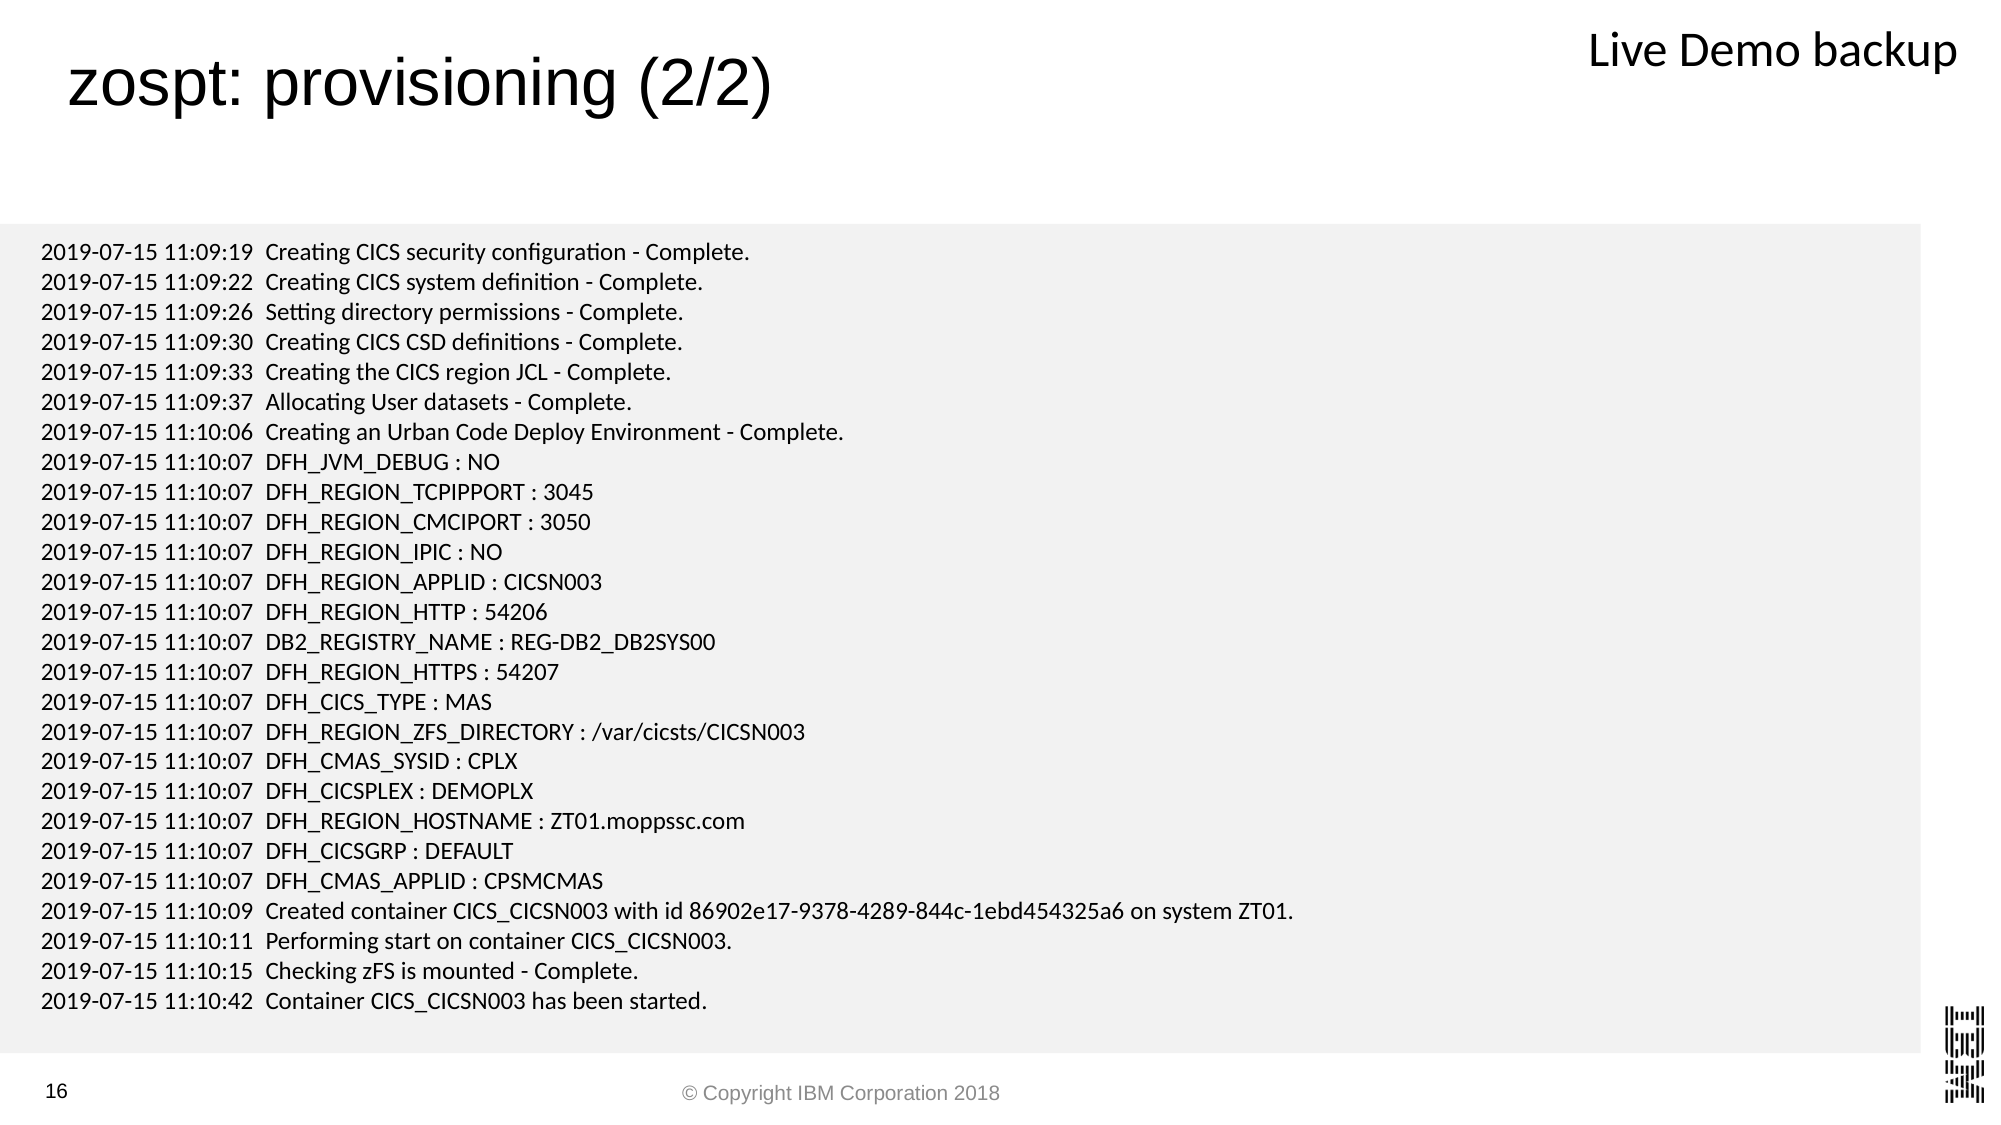

Live Demo backup
# zospt: provisioning (2/2)
2019-07-15 11:09:19  Creating CICS security configuration - Complete.
2019-07-15 11:09:22  Creating CICS system definition - Complete.
2019-07-15 11:09:26  Setting directory permissions - Complete.
2019-07-15 11:09:30  Creating CICS CSD definitions - Complete.
2019-07-15 11:09:33  Creating the CICS region JCL - Complete.
2019-07-15 11:09:37  Allocating User datasets - Complete.
2019-07-15 11:10:06  Creating an Urban Code Deploy Environment - Complete.
2019-07-15 11:10:07  DFH_JVM_DEBUG : NO
2019-07-15 11:10:07  DFH_REGION_TCPIPPORT : 3045
2019-07-15 11:10:07  DFH_REGION_CMCIPORT : 3050
2019-07-15 11:10:07  DFH_REGION_IPIC : NO
2019-07-15 11:10:07  DFH_REGION_APPLID : CICSN003
2019-07-15 11:10:07  DFH_REGION_HTTP : 54206
2019-07-15 11:10:07  DB2_REGISTRY_NAME : REG-DB2_DB2SYS00
2019-07-15 11:10:07  DFH_REGION_HTTPS : 54207
2019-07-15 11:10:07  DFH_CICS_TYPE : MAS
2019-07-15 11:10:07  DFH_REGION_ZFS_DIRECTORY : /var/cicsts/CICSN003
2019-07-15 11:10:07  DFH_CMAS_SYSID : CPLX
2019-07-15 11:10:07  DFH_CICSPLEX : DEMOPLX
2019-07-15 11:10:07  DFH_REGION_HOSTNAME : ZT01.moppssc.com
2019-07-15 11:10:07  DFH_CICSGRP : DEFAULT
2019-07-15 11:10:07  DFH_CMAS_APPLID : CPSMCMAS
2019-07-15 11:10:09  Created container CICS_CICSN003 with id 86902e17-9378-4289-844c-1ebd454325a6 on system ZT01.
2019-07-15 11:10:11  Performing start on container CICS_CICSN003.
2019-07-15 11:10:15  Checking zFS is mounted - Complete.
2019-07-15 11:10:42  Container CICS_CICSN003 has been started.

© Copyright IBM Corporation 2018